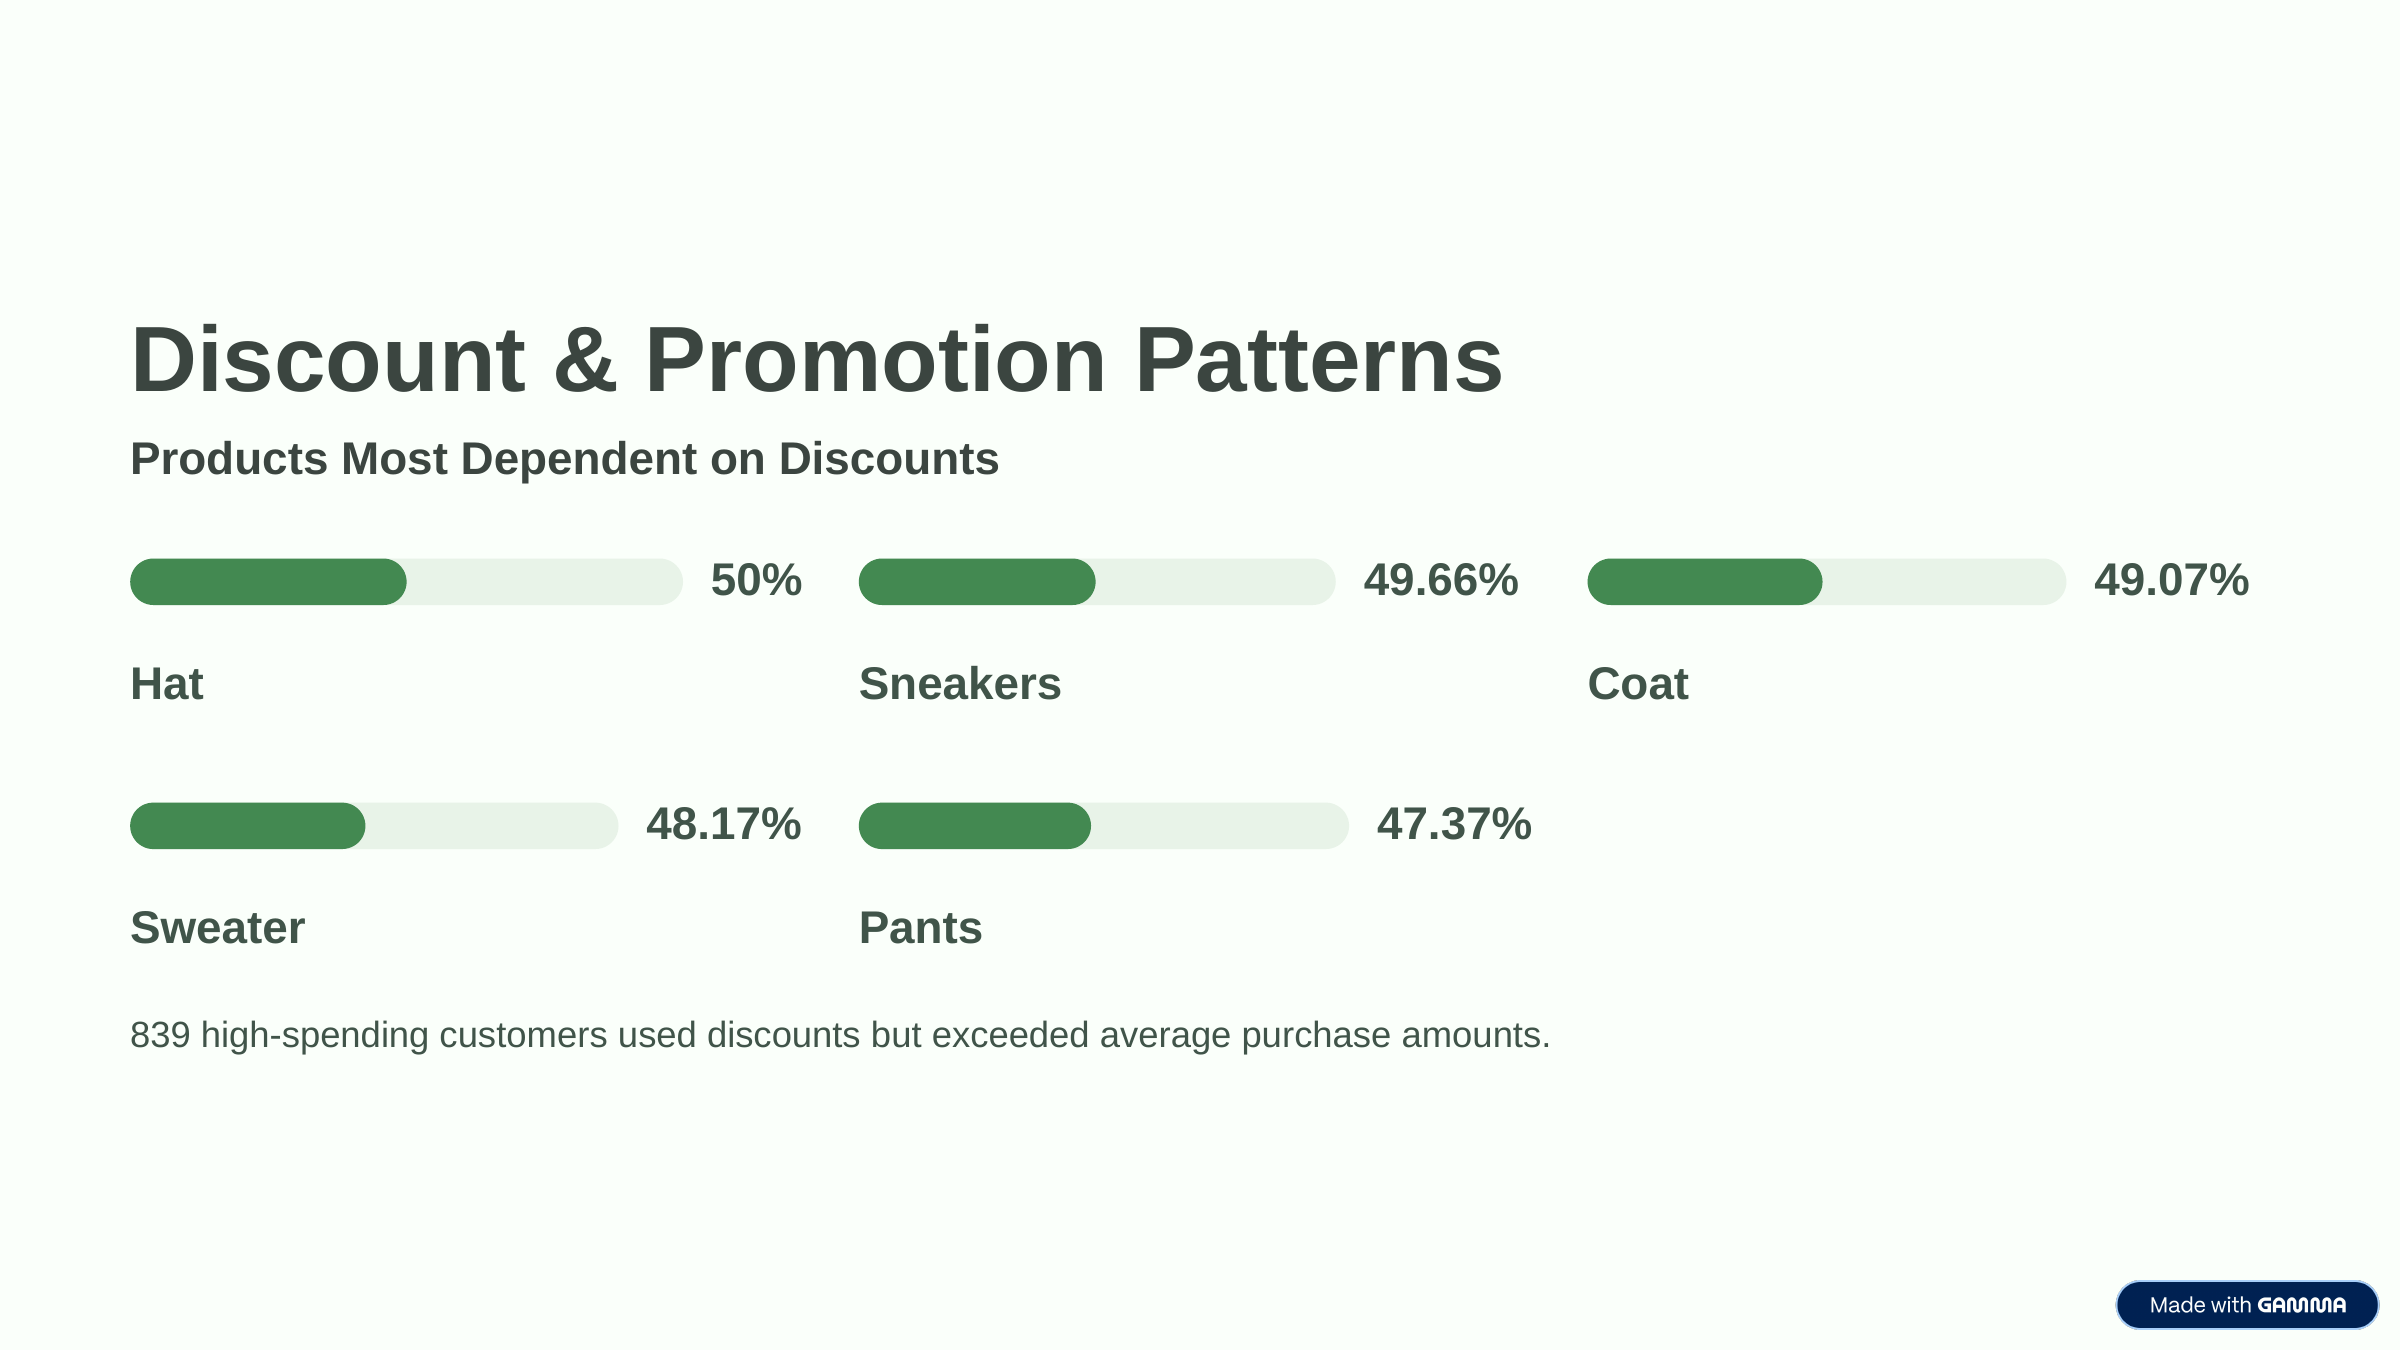

Discount & Promotion Patterns
Products Most Dependent on Discounts

50%

49.66%

49.07%
Hat
Sneakers
Coat

48.17%

47.37%
Sweater
Pants
839 high-spending customers used discounts but exceeded average purchase amounts.